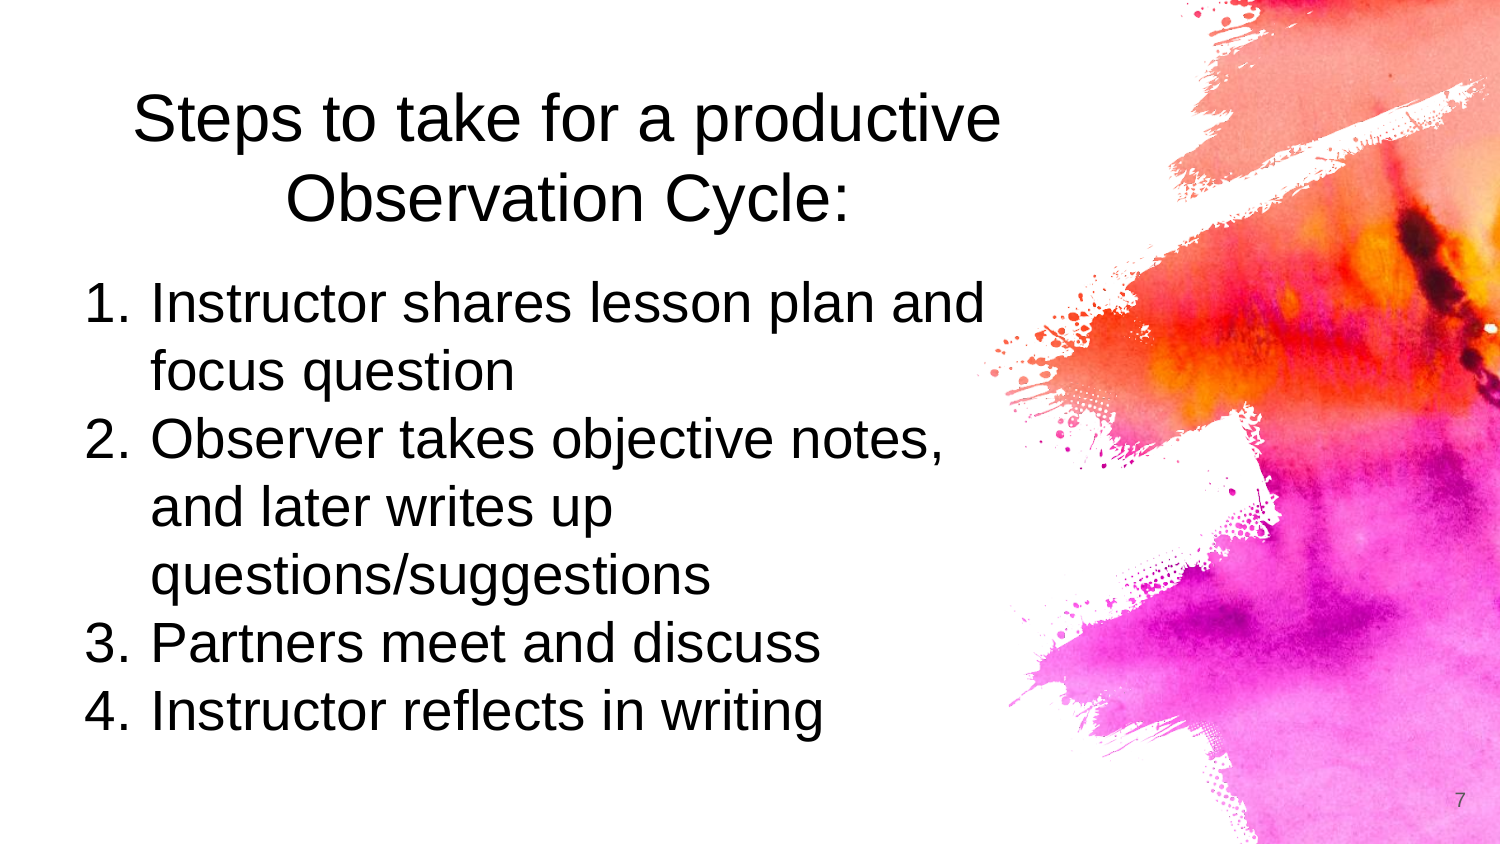

# Steps to take for a productive Observation Cycle:

Instructor shares lesson plan and focus question
Observer takes objective notes,
and later writes up questions/suggestions
Partners meet and discuss
Instructor reflects in writing
7